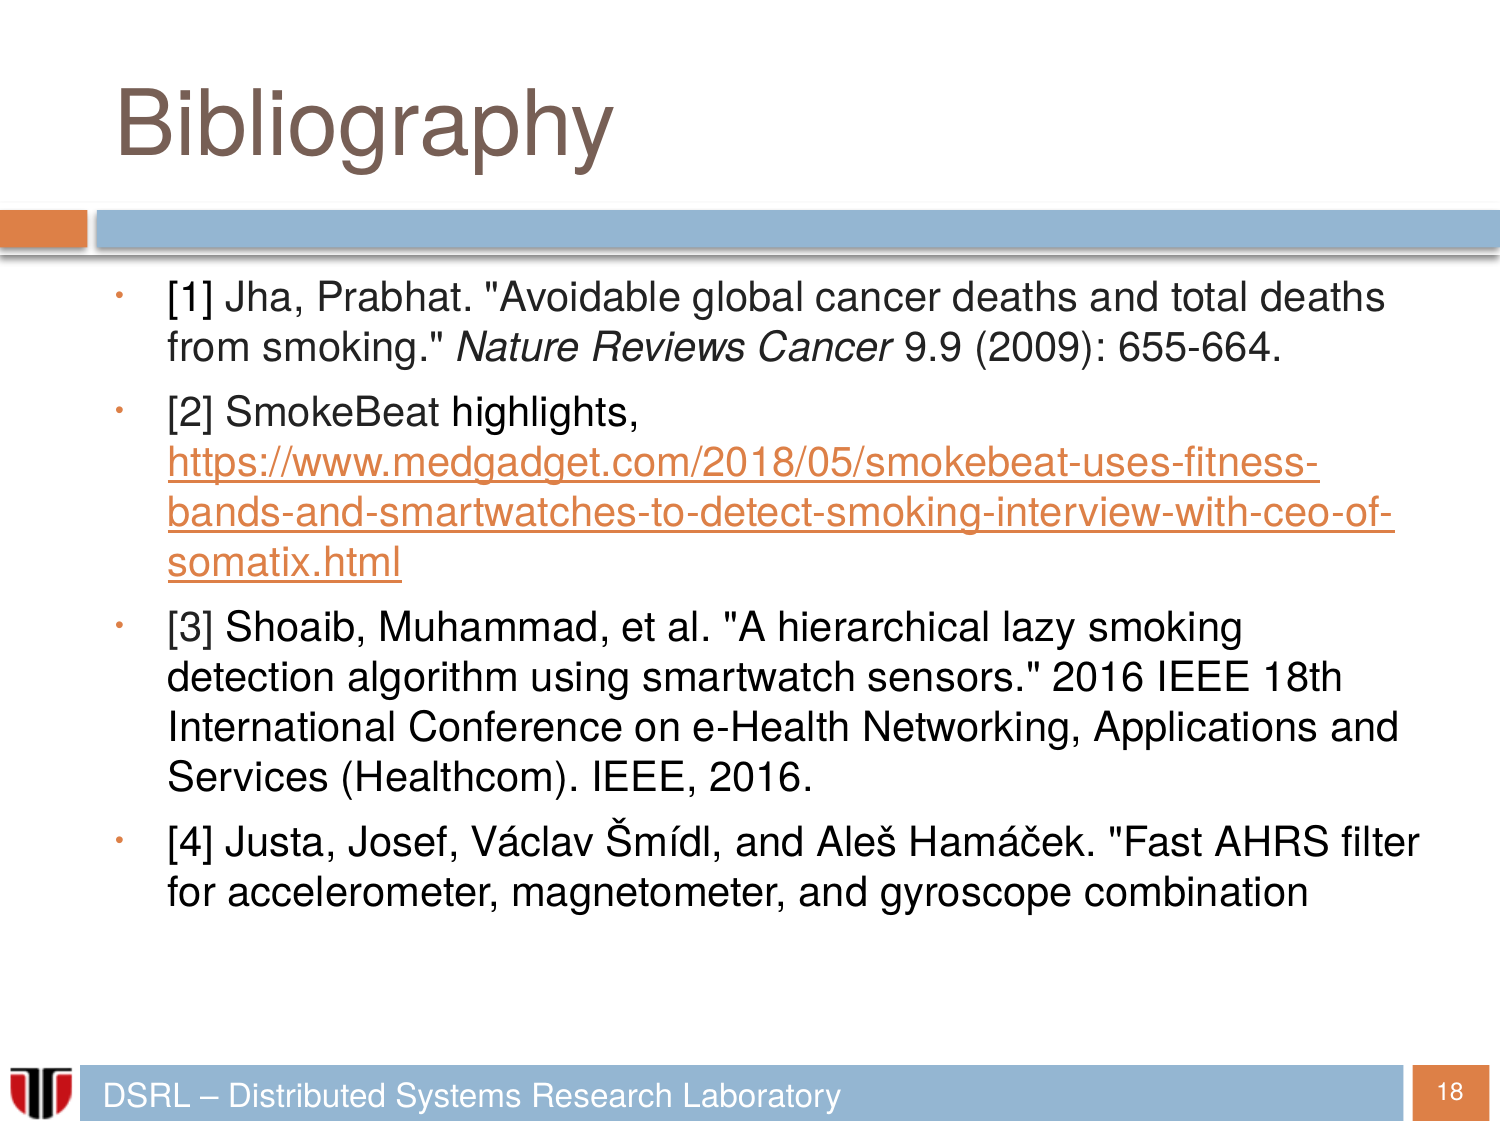

# Bibliography
[1] Jha, Prabhat. "Avoidable global cancer deaths and total deaths from smoking." Nature Reviews Cancer 9.9 (2009): 655-664.
[2] SmokeBeat highlights, https://www.medgadget.com/2018/05/smokebeat-uses-fitness-bands-and-smartwatches-to-detect-smoking-interview-with-ceo-of-somatix.html
[3] Shoaib, Muhammad, et al. "A hierarchical lazy smoking detection algorithm using smartwatch sensors." 2016 IEEE 18th International Conference on e-Health Networking, Applications and Services (Healthcom). IEEE, 2016.
[4] Justa, Josef, Václav Šmídl, and Aleš Hamáček. "Fast AHRS filter for accelerometer, magnetometer, and gyroscope combination
18